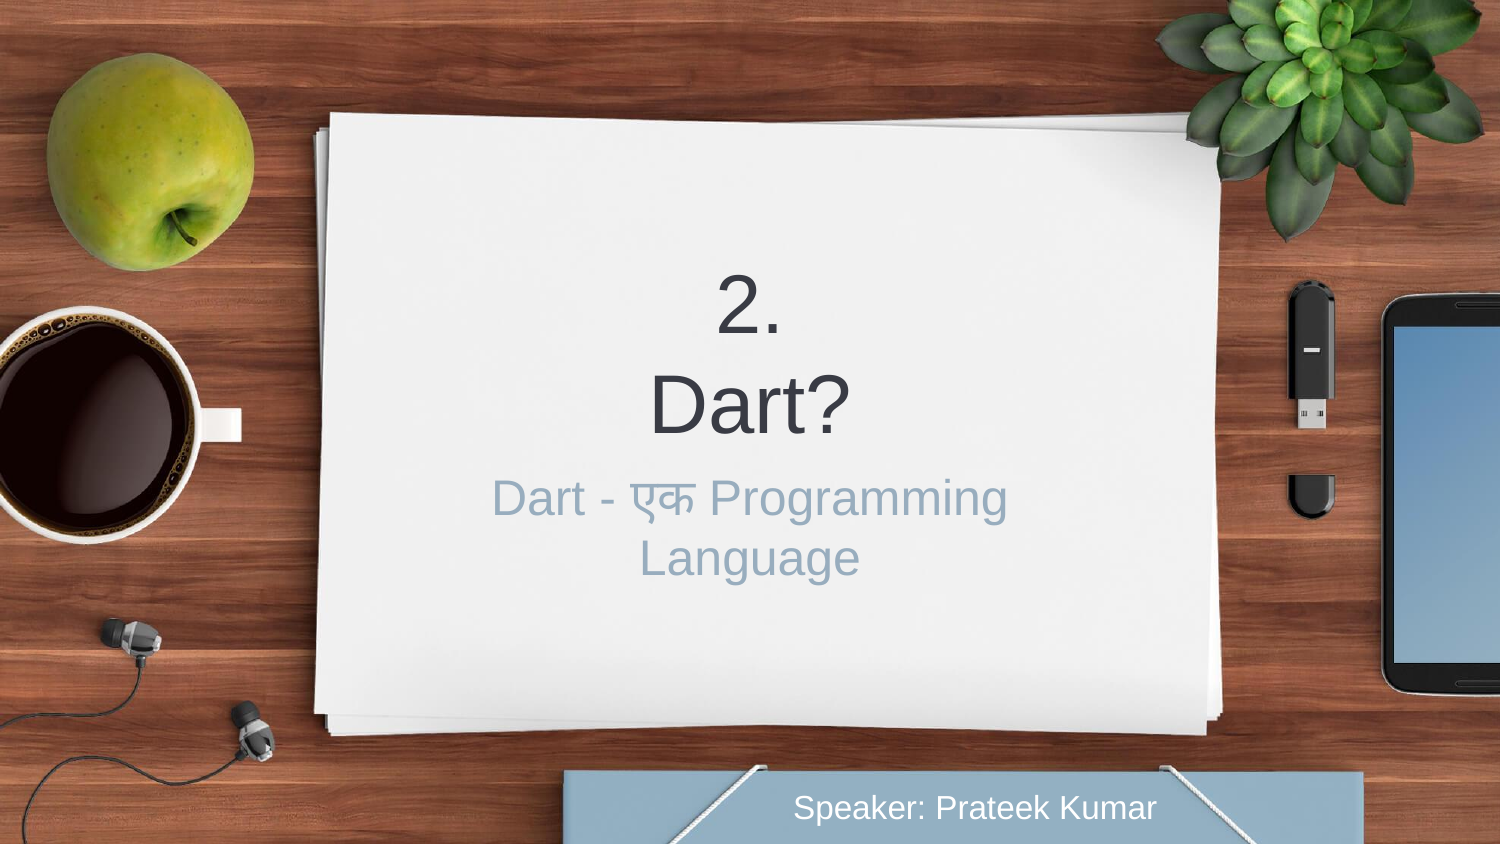

# 2.
Dart?
Dart - एक Programming Language
Speaker: Prateek Kumar